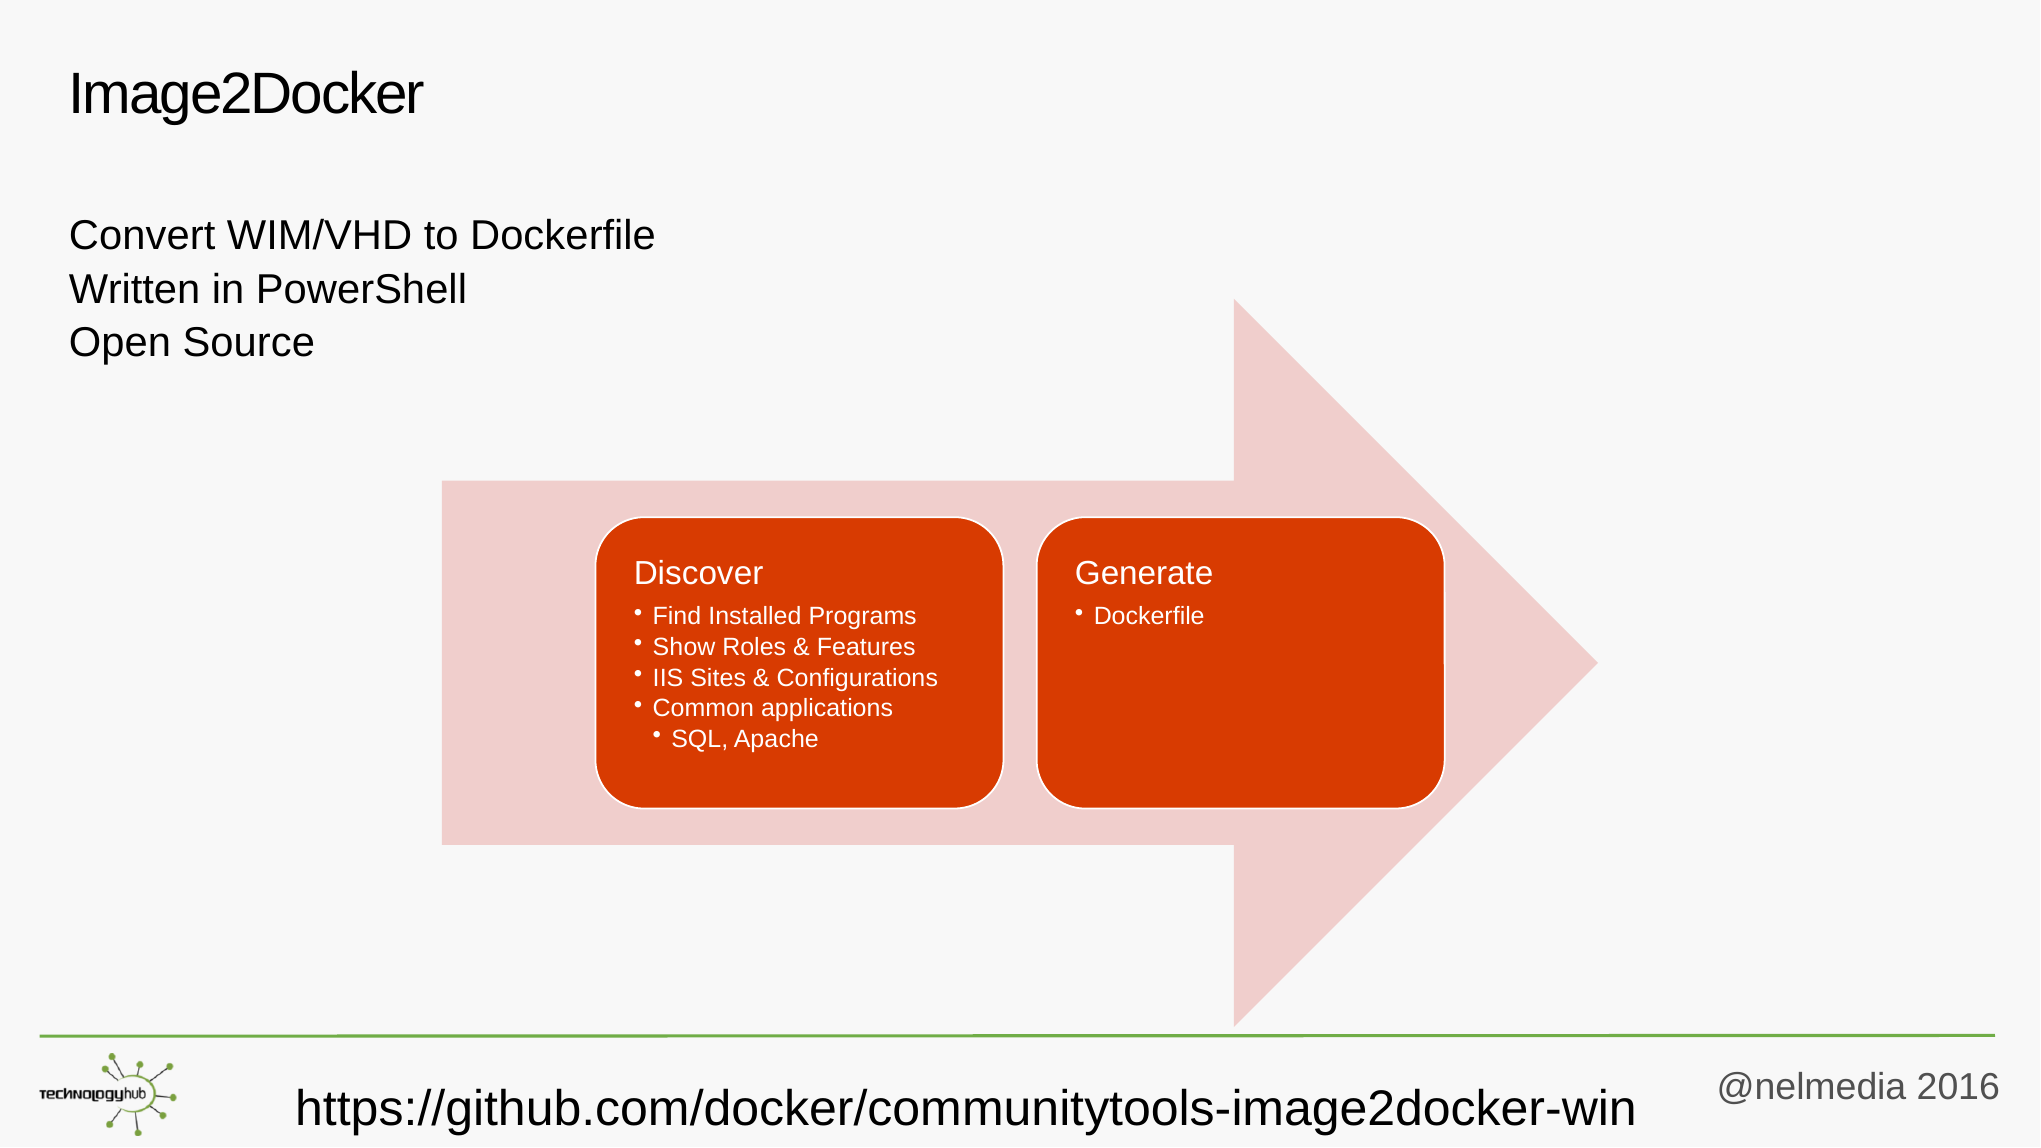

# Image2Docker
Convert WIM/VHD to Dockerfile
Written in PowerShell
Open Source
Discover
Find Installed Programs
Show Roles & Features
IIS Sites & Configurations
Common applications
SQL, Apache
Generate
Dockerfile
https://github.com/docker/communitytools-image2docker-win